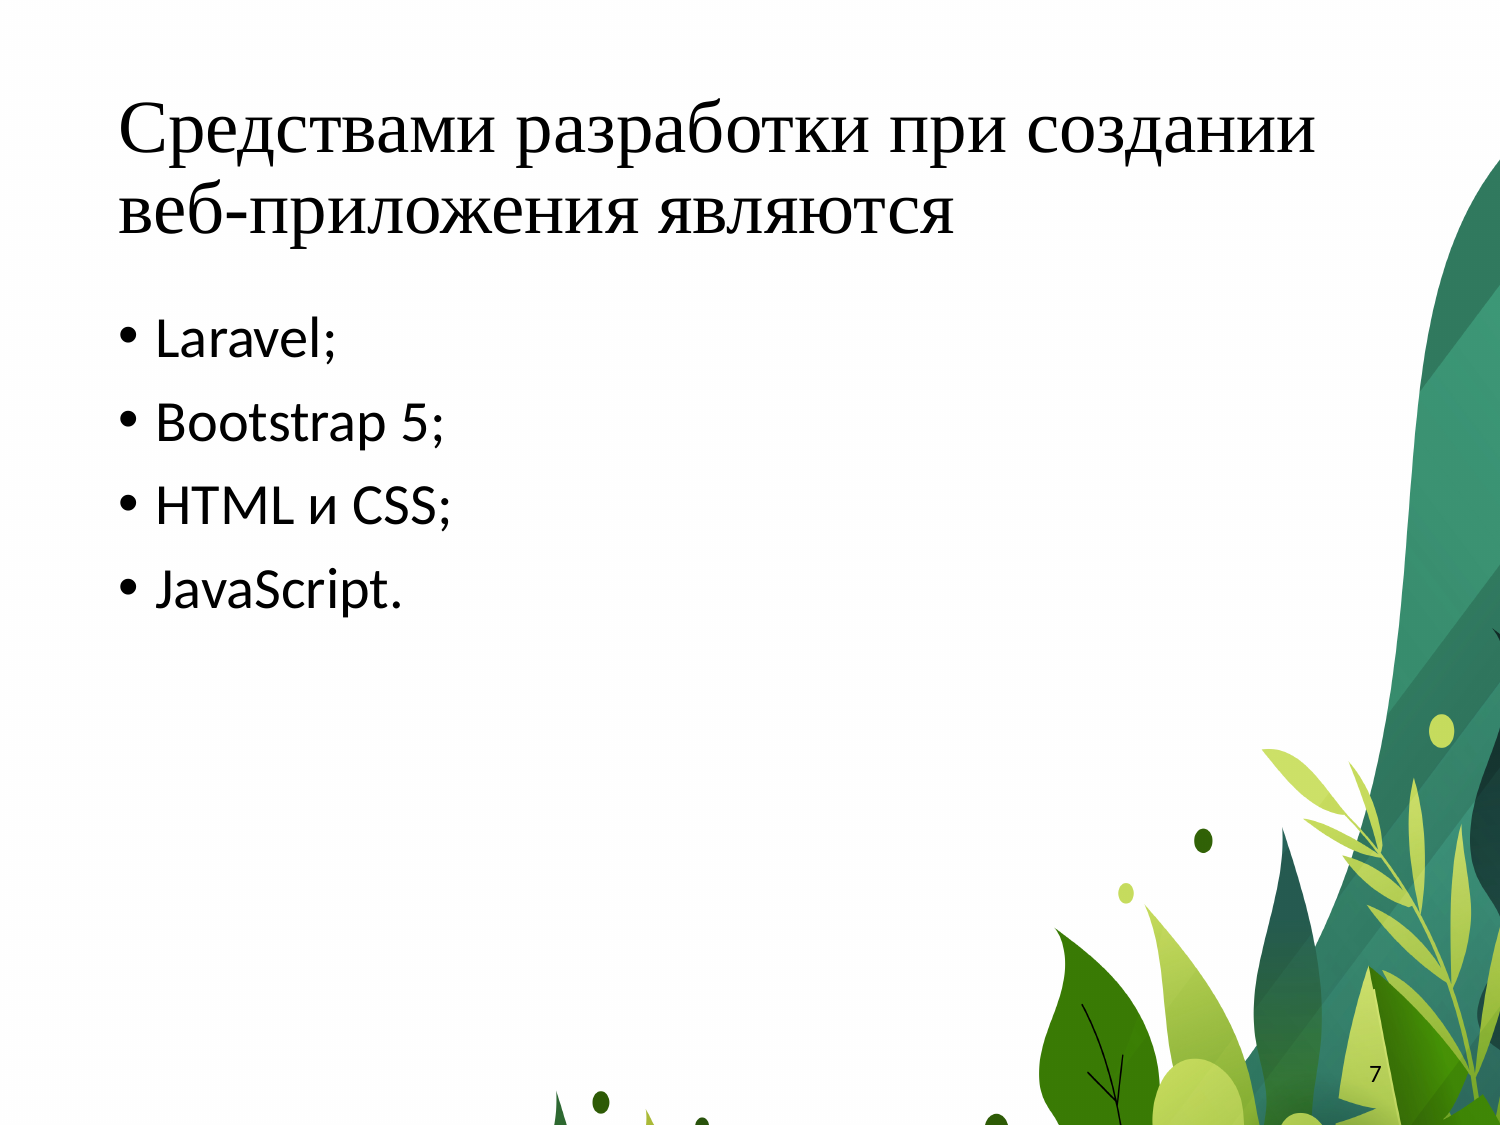

# Средствами разработки при создании веб-приложения являются
Laravel;
Bootstrap 5;
HTML и CSS;
JavaScript.
7